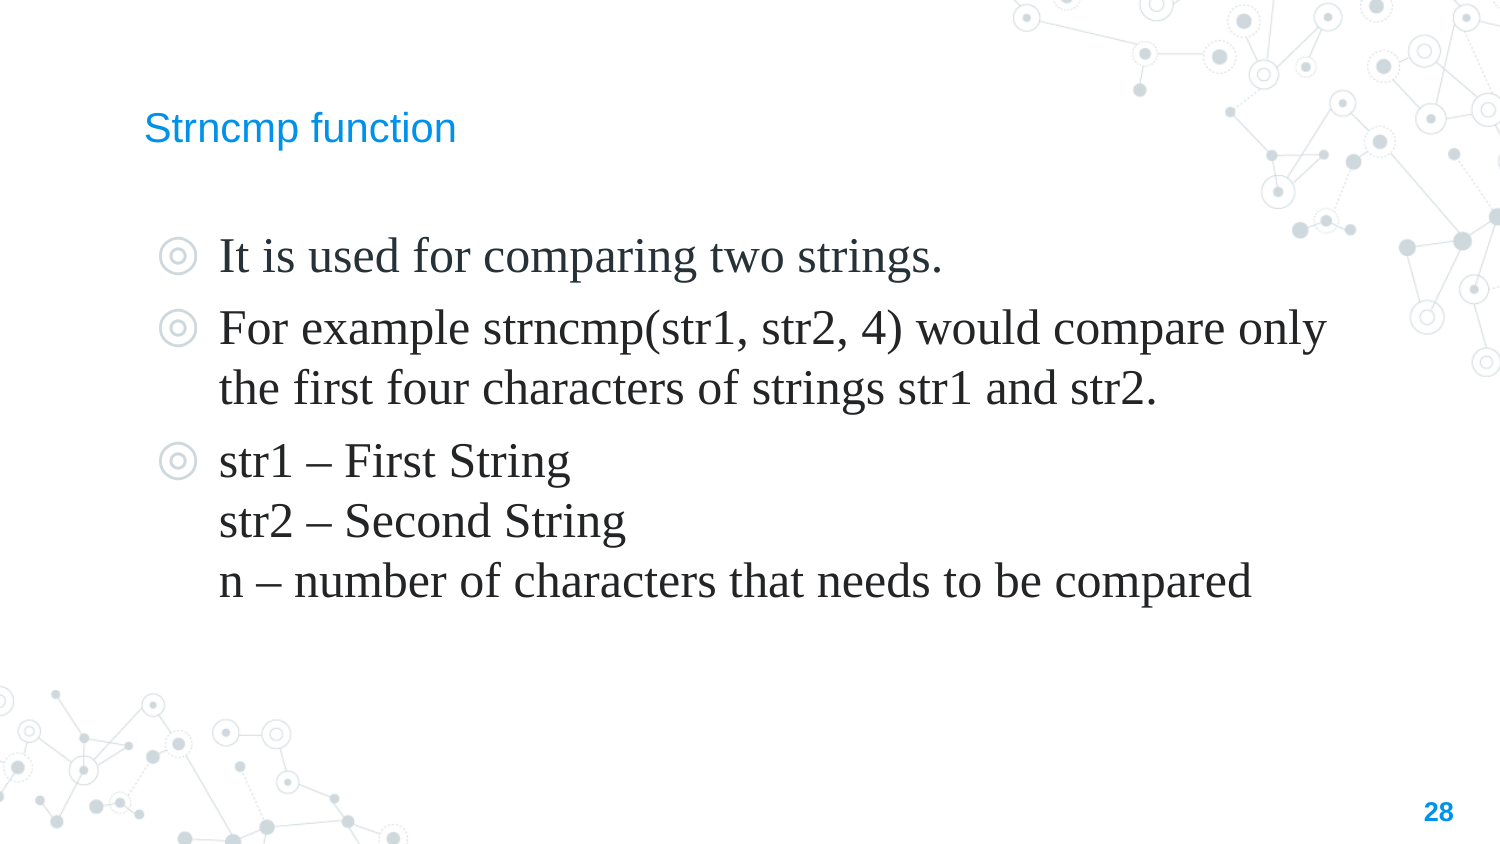

# Strncmp function
It is used for comparing two strings.
For example strncmp(str1, str2, 4) would compare only the first four characters of strings str1 and str2.
str1 – First String
str2 – Second String
n – number of characters that needs to be compared
28